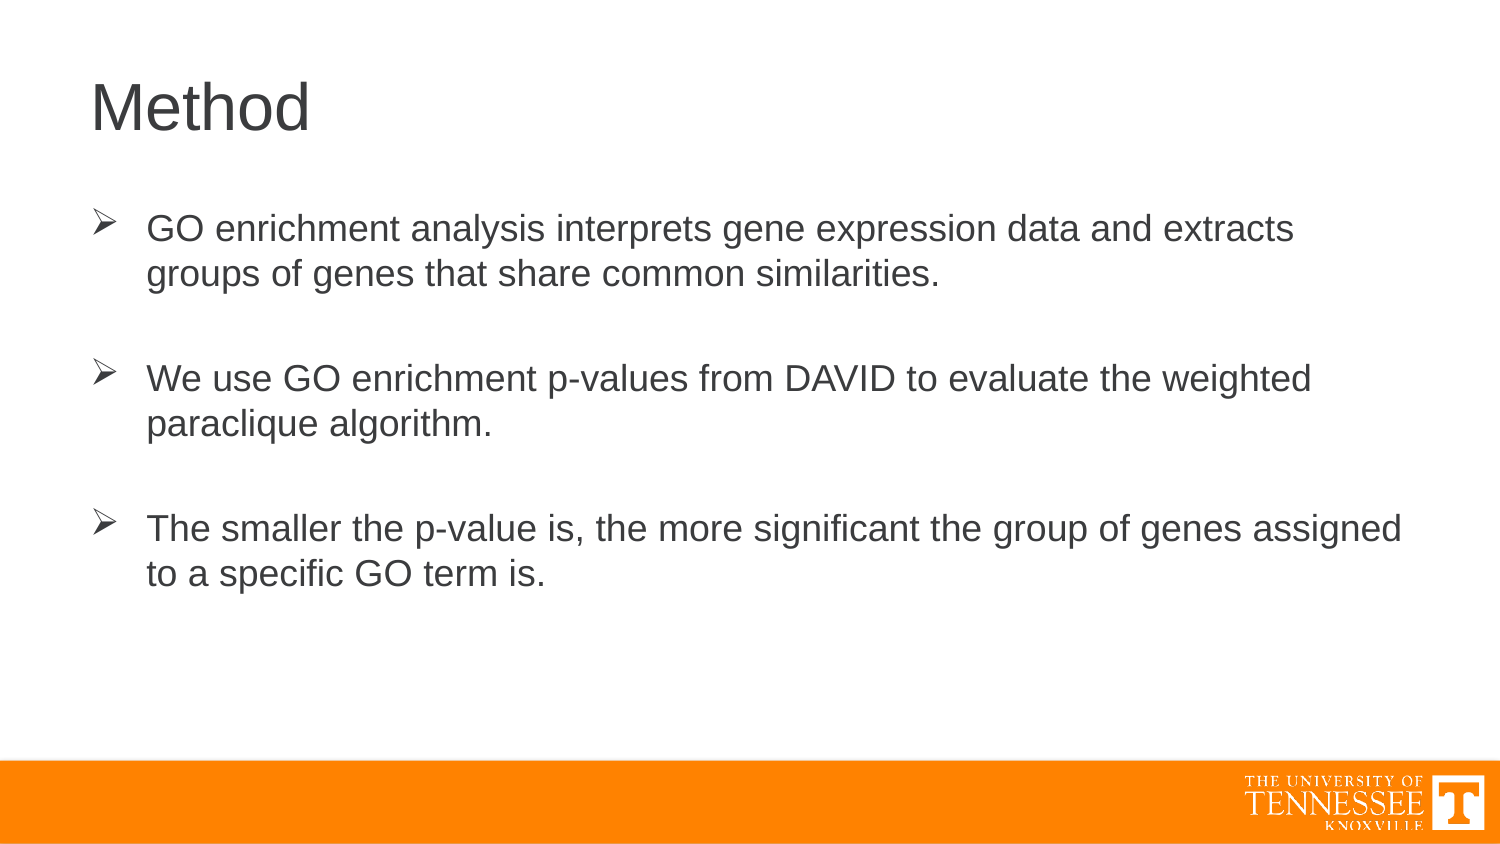

# Method
GO enrichment analysis interprets gene expression data and extracts groups of genes that share common similarities.

We use GO enrichment p-values from DAVID to evaluate the weighted paraclique algorithm.

The smaller the p-value is, the more significant the group of genes assigned to a specific GO term is.